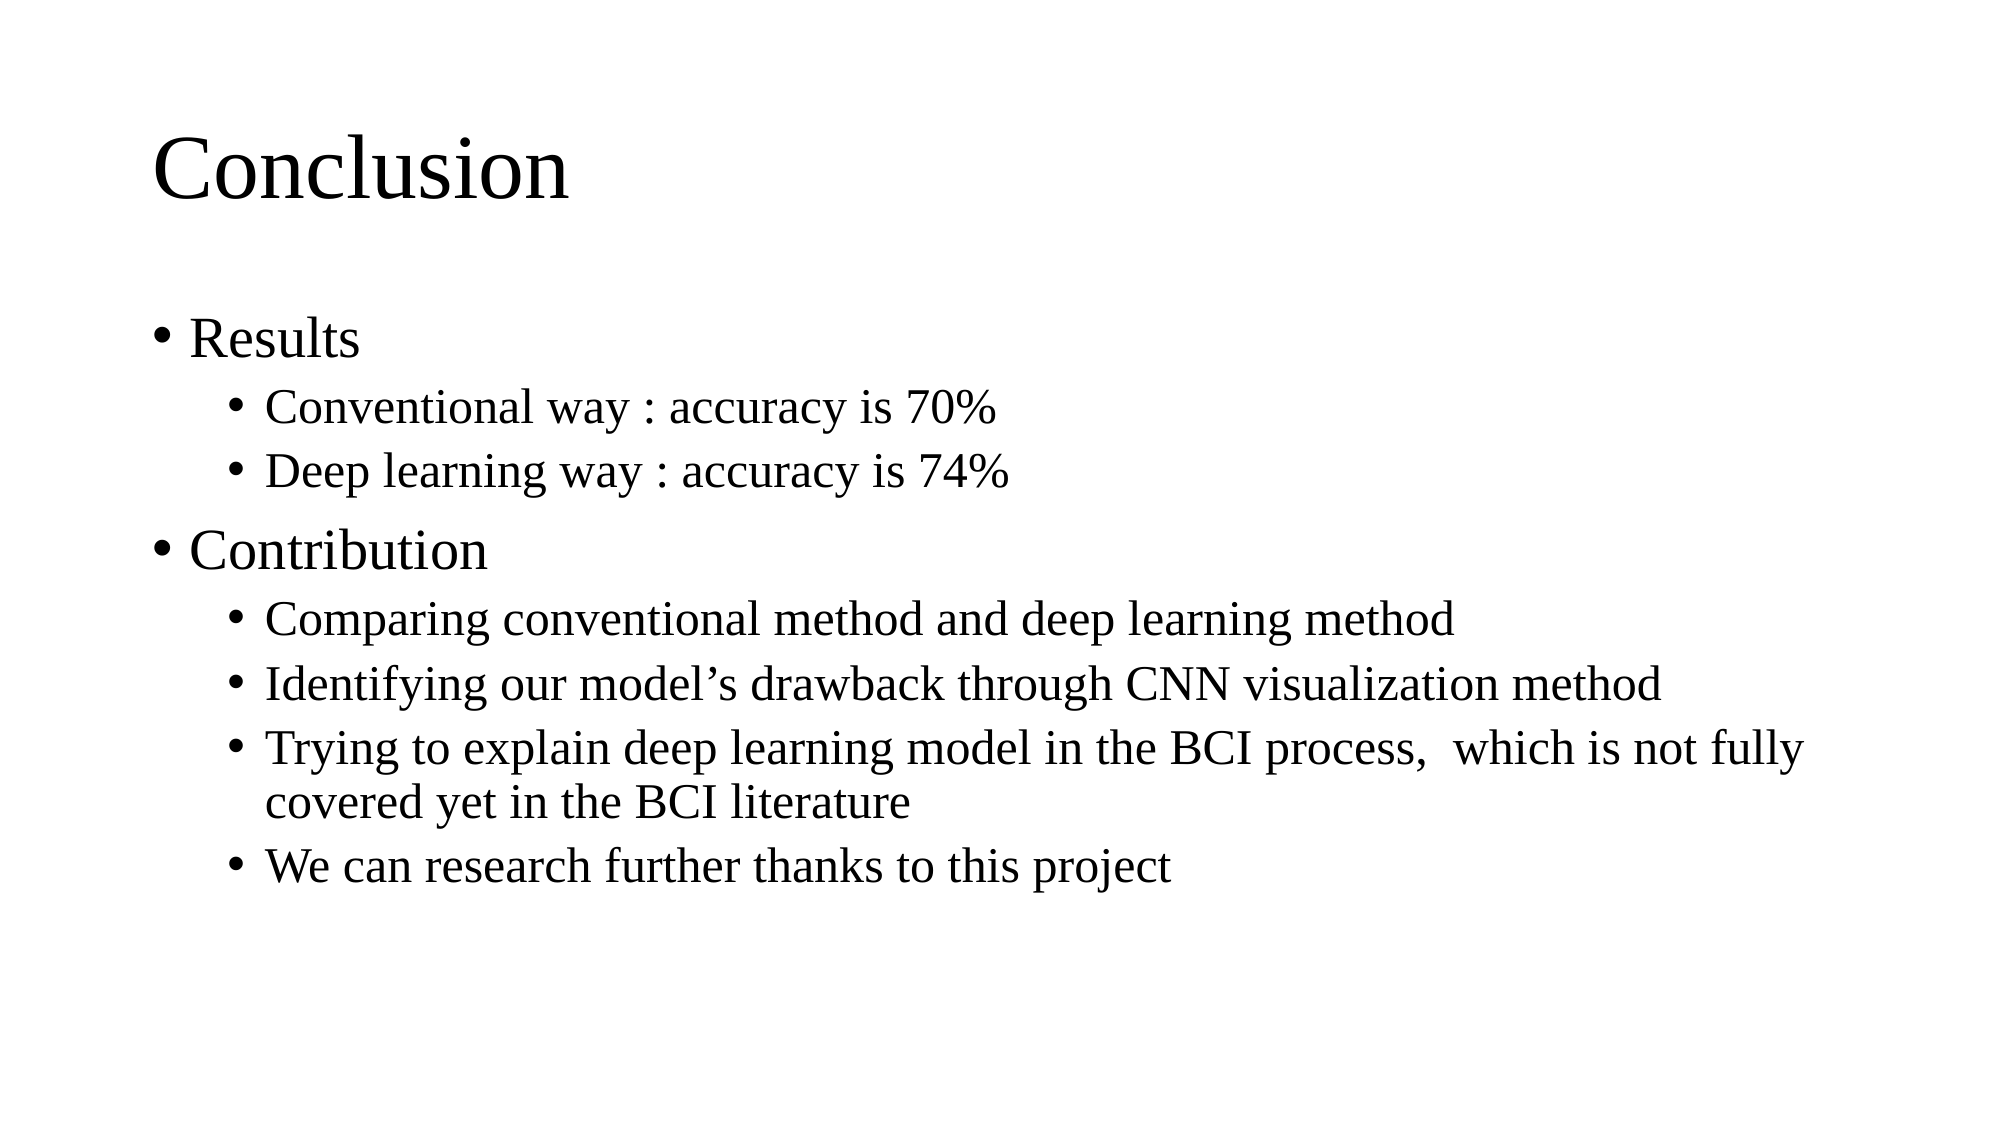

# Conclusion
Results
Conventional way : accuracy is 70%
Deep learning way : accuracy is 74%
Contribution
Comparing conventional method and deep learning method
Identifying our model’s drawback through CNN visualization method
Trying to explain deep learning model in the BCI process,  which is not fully covered yet in the BCI literature
We can research further thanks to this project